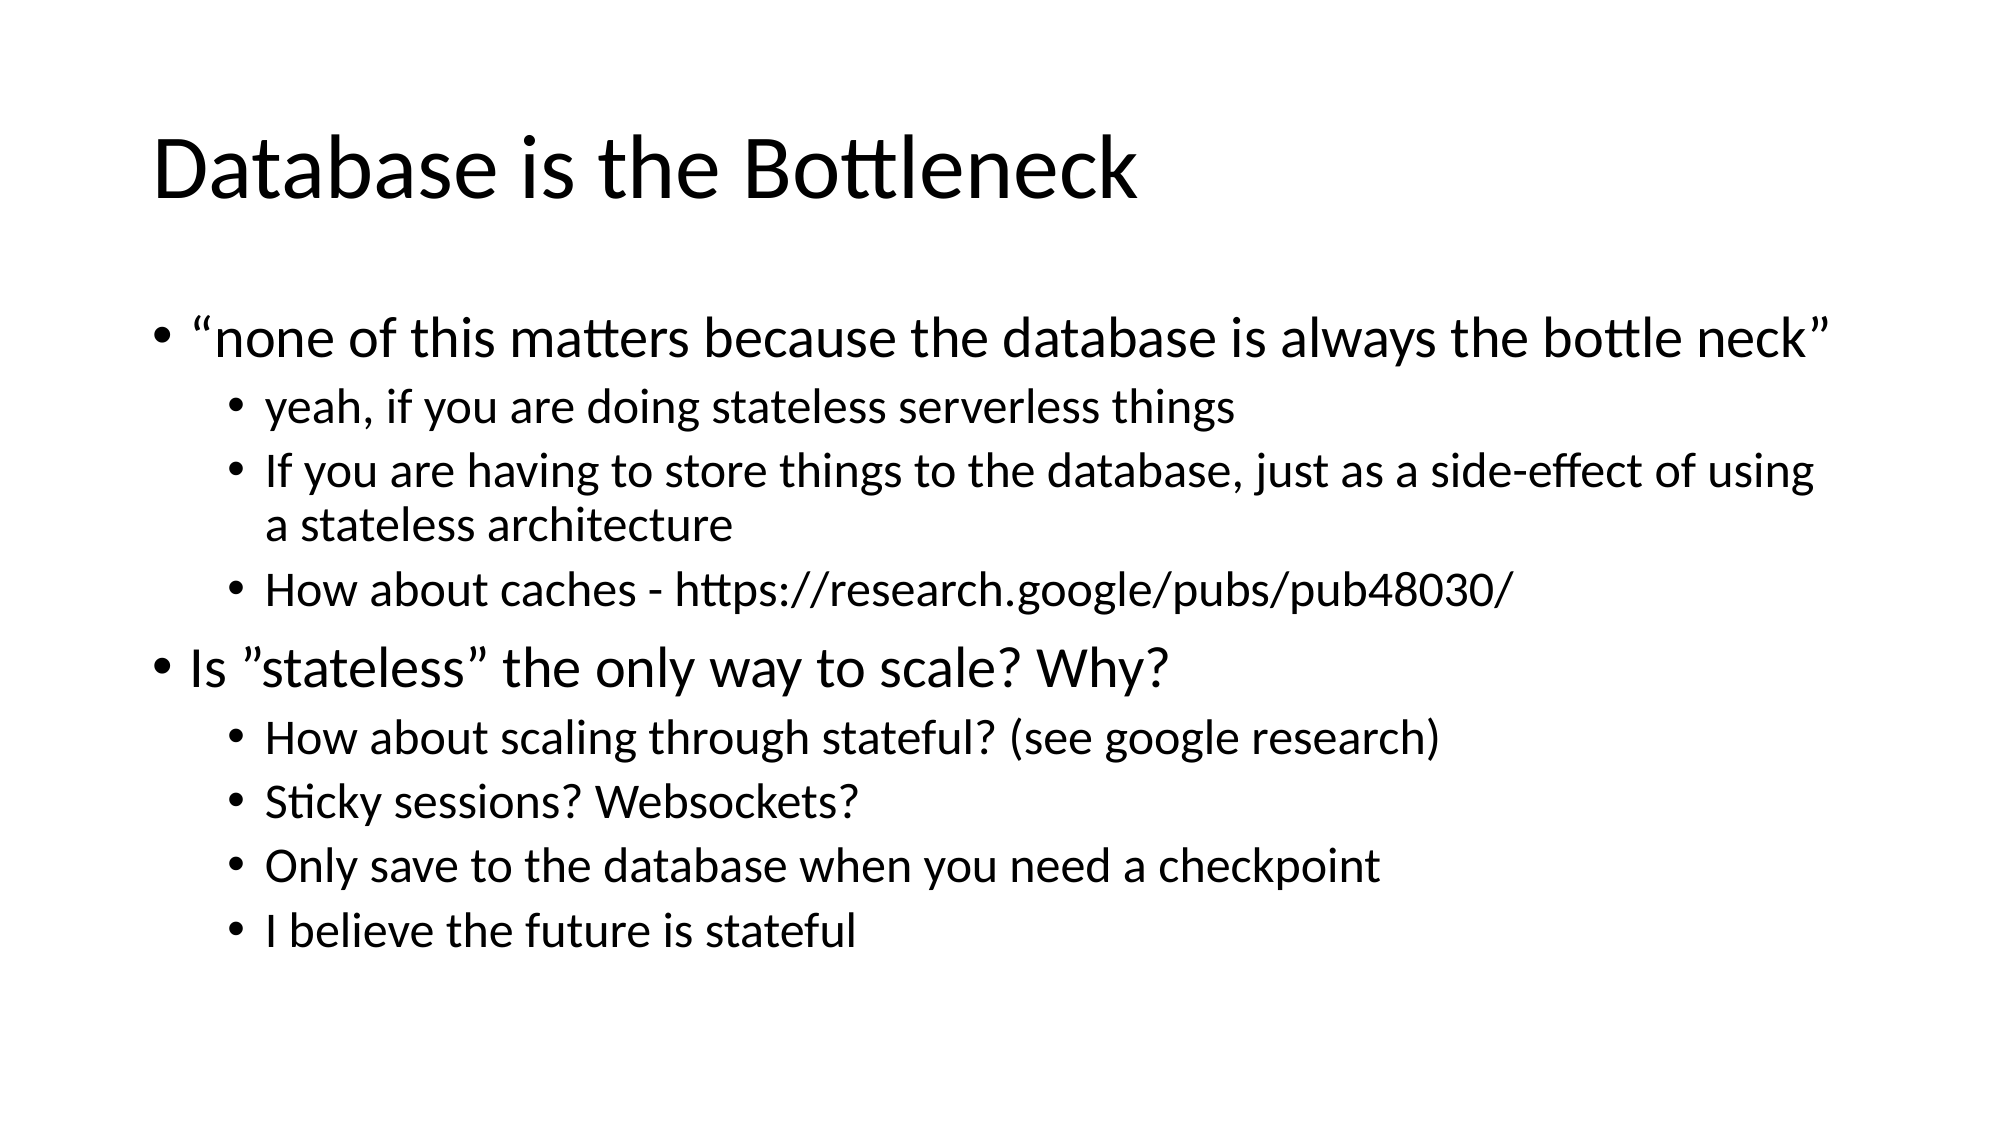

# Database is the Bottleneck
“none of this matters because the database is always the bottle neck”
yeah, if you are doing stateless serverless things
If you are having to store things to the database, just as a side-effect of using a stateless architecture
How about caches - https://research.google/pubs/pub48030/
Is ”stateless” the only way to scale? Why?
How about scaling through stateful? (see google research)
Sticky sessions? Websockets?
Only save to the database when you need a checkpoint
I believe the future is stateful